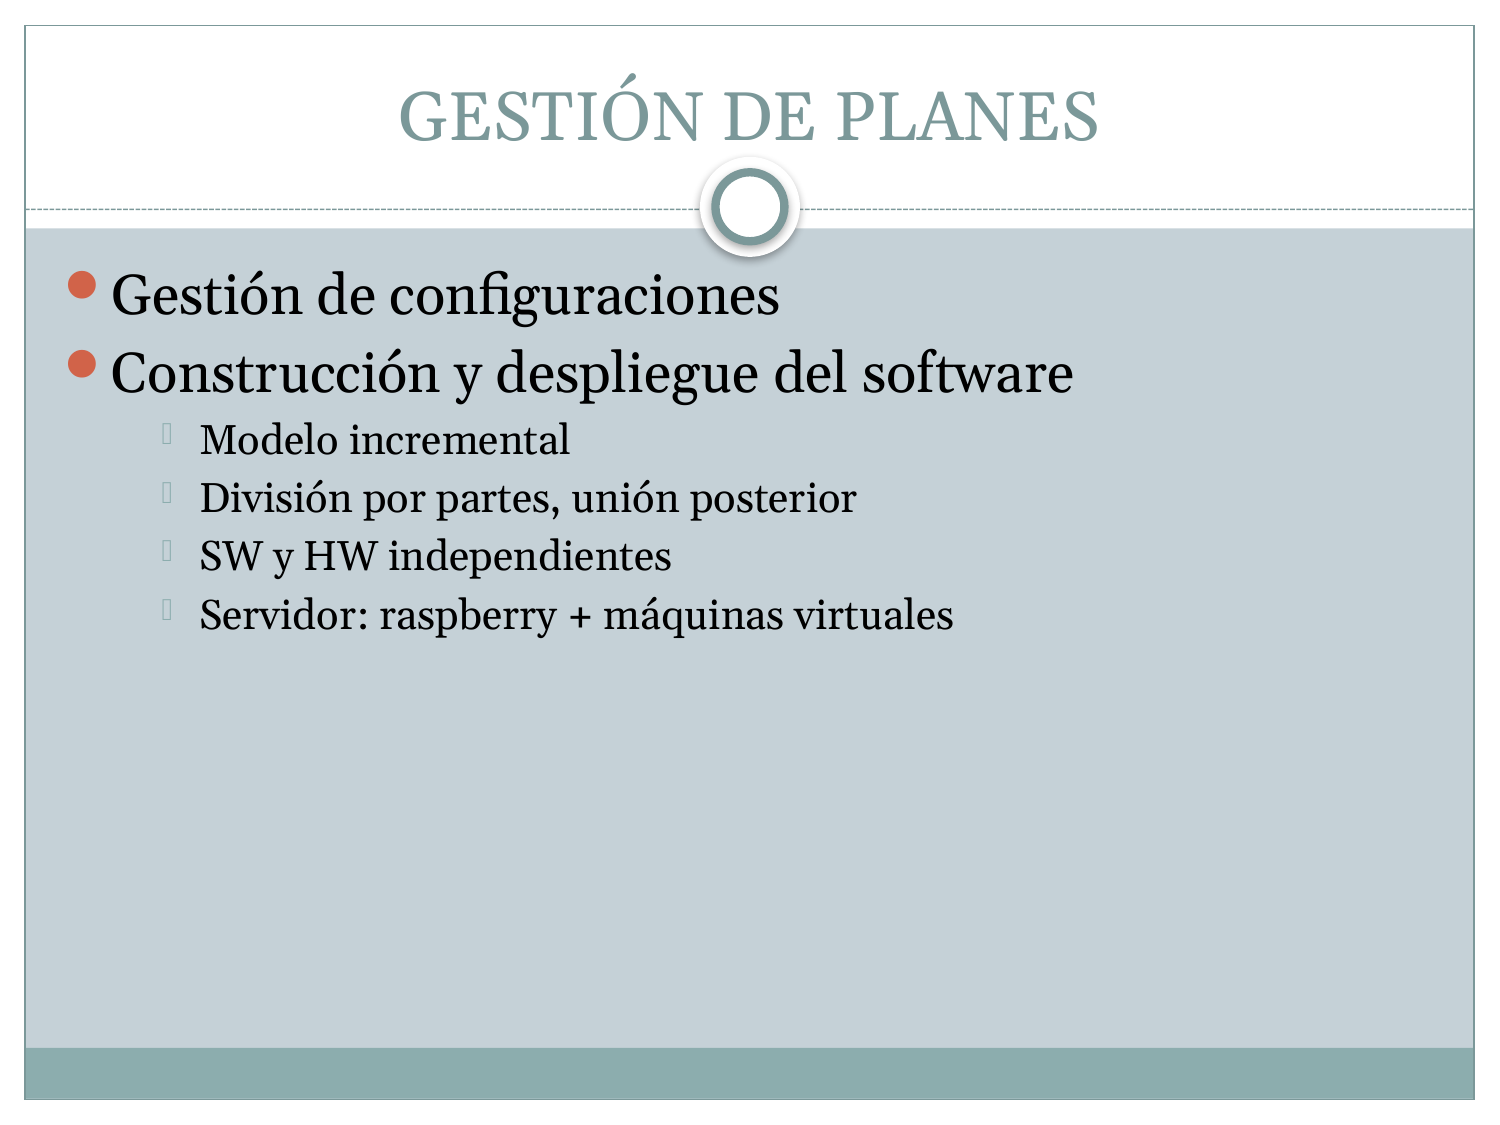

# GESTIÓN DE PLANES
Gestión de configuraciones
Construcción y despliegue del software
Modelo incremental
División por partes, unión posterior
SW y HW independientes
Servidor: raspberry + máquinas virtuales